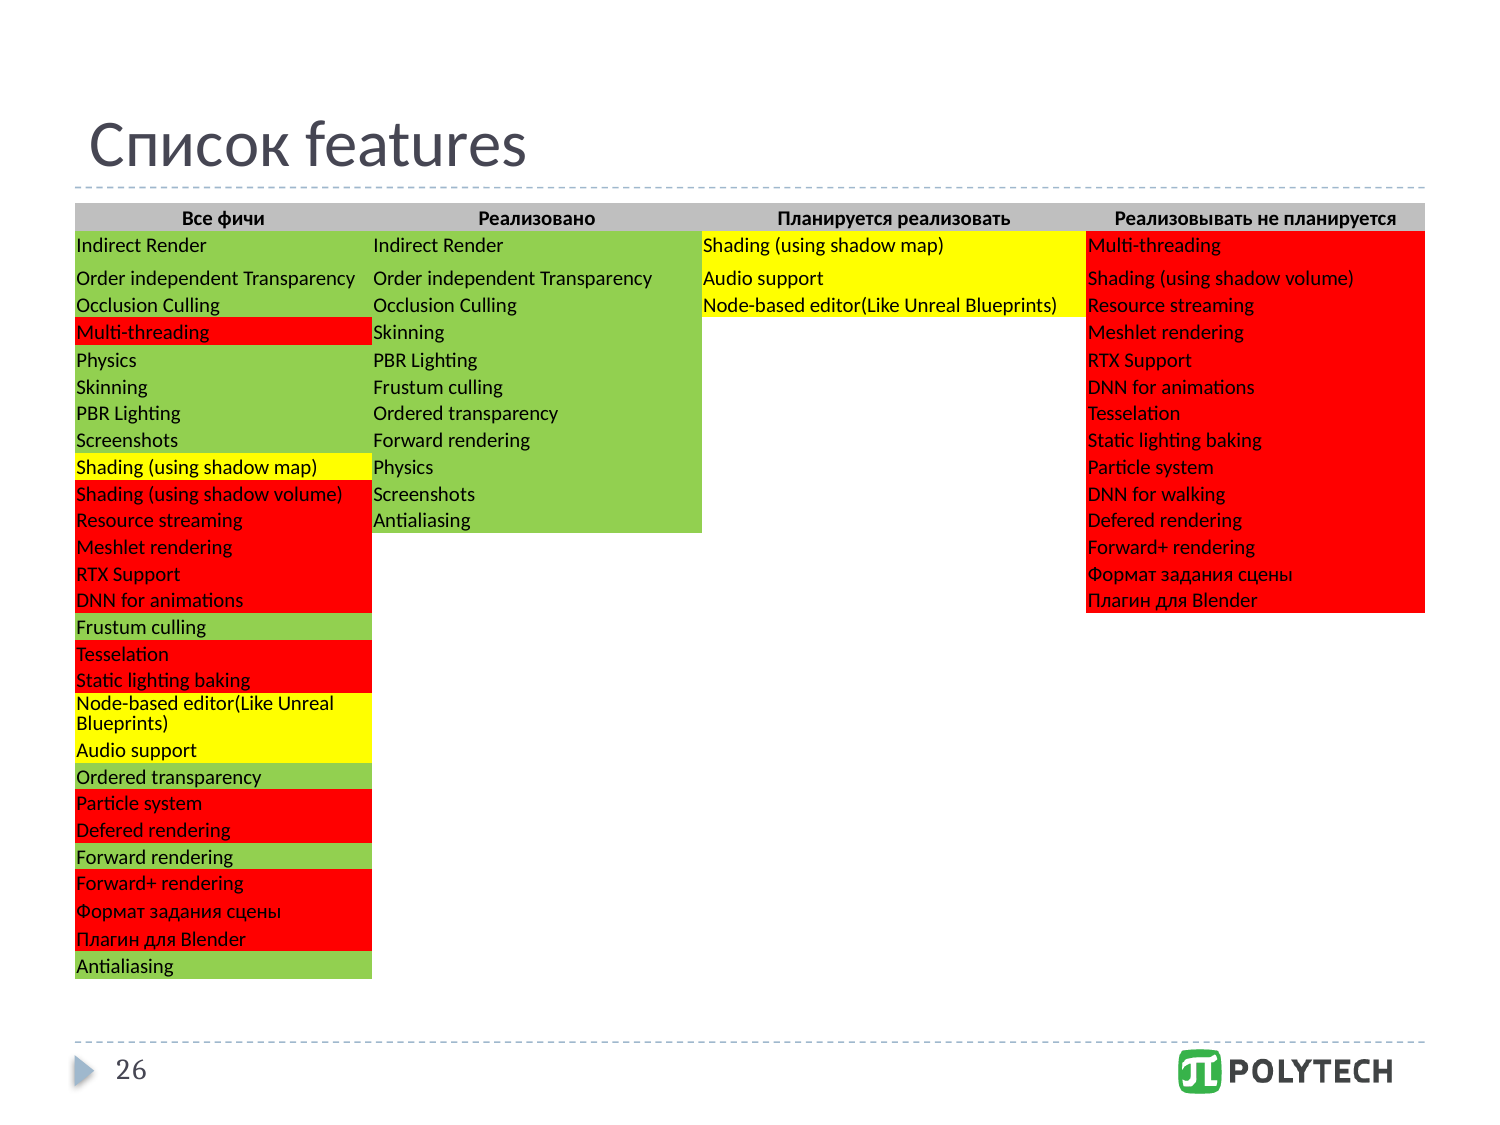

# Список features
| Все фичи | Реализовано | Планируется реализовать | Реализовывать не планируется |
| --- | --- | --- | --- |
| Indirect Render | Indirect Render | Shading (using shadow map) | Multi-threading |
| Order independent Transparency | Order independent Transparency | Audio support | Shading (using shadow volume) |
| Occlusion Culling | Occlusion Culling | Node-based editor(Like Unreal Blueprints) | Resource streaming |
| Multi-threading | Skinning |  | Meshlet rendering |
| Physics | PBR Lighting |  | RTX Support |
| Skinning | Frustum culling |  | DNN for animations |
| PBR Lighting | Ordered transparency |  | Tesselation |
| Screenshots | Forward rendering |  | Static lighting baking |
| Shading (using shadow map) | Physics |  | Particle system |
| Shading (using shadow volume) | Screenshots |  | DNN for walking |
| Resource streaming | Antialiasing |  | Defered rendering |
| Meshlet rendering |  |  | Forward+ rendering |
| RTX Support |  |  | Формат задания сцены |
| DNN for animations |  |  | Плагин для Blender |
| Frustum culling |  |  |  |
| Tesselation |  |  |  |
| Static lighting baking |  |  |  |
| Node-based editor(Like Unreal Blueprints) |  |  |  |
| Audio support |  |  |  |
| Ordered transparency |  |  |  |
| Particle system |  |  |  |
| Defered rendering |  |  |  |
| Forward rendering |  |  |  |
| Forward+ rendering |  |  |  |
| Формат задания сцены |  |  |  |
| Плагин для Blender |  |  |  |
| Antialiasing |  |  |  |
26